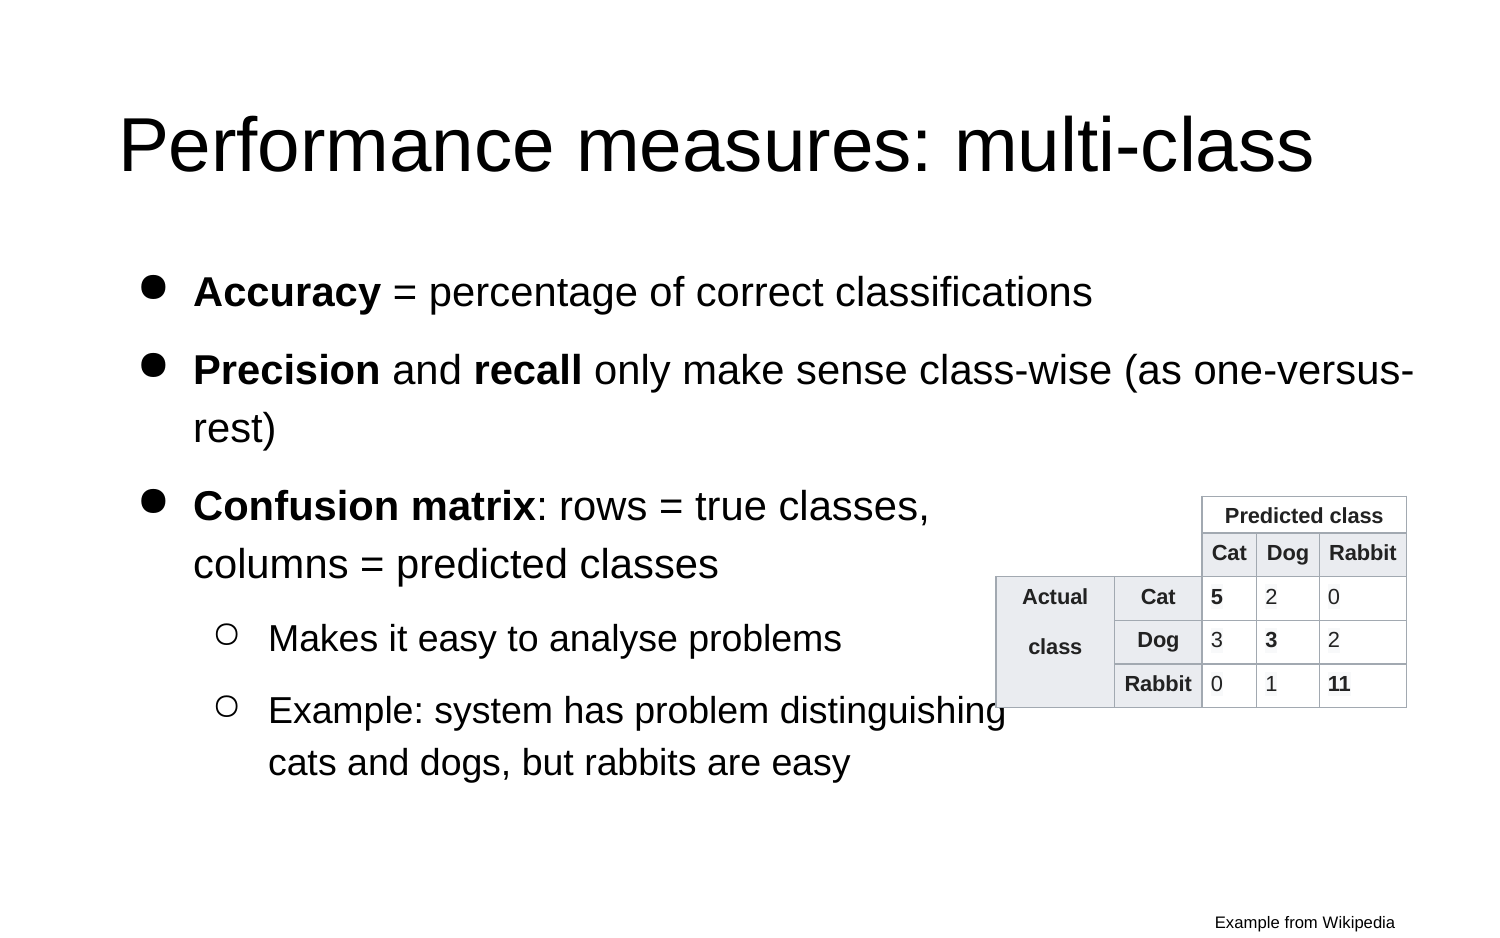

# Performance measures: multi-class
Accuracy = percentage of correct classifications
Precision and recall only make sense class-wise (as one-versus-rest)
Confusion matrix: rows = true classes,
columns = predicted classes
Makes it easy to analyse problems
Example: system has problem distinguishing
cats and dogs, but rabbits are easy
|  |  | Predicted class |  |  |
| --- | --- | --- | --- | --- |
|  |  | Cat | Dog | Rabbit |
| Actual class | Cat | 5 | 2 | 0 |
|  | Dog | 3 | 3 | 2 |
|  | Rabbit | 0 | 1 | 11 |
24
Example from Wikipedia